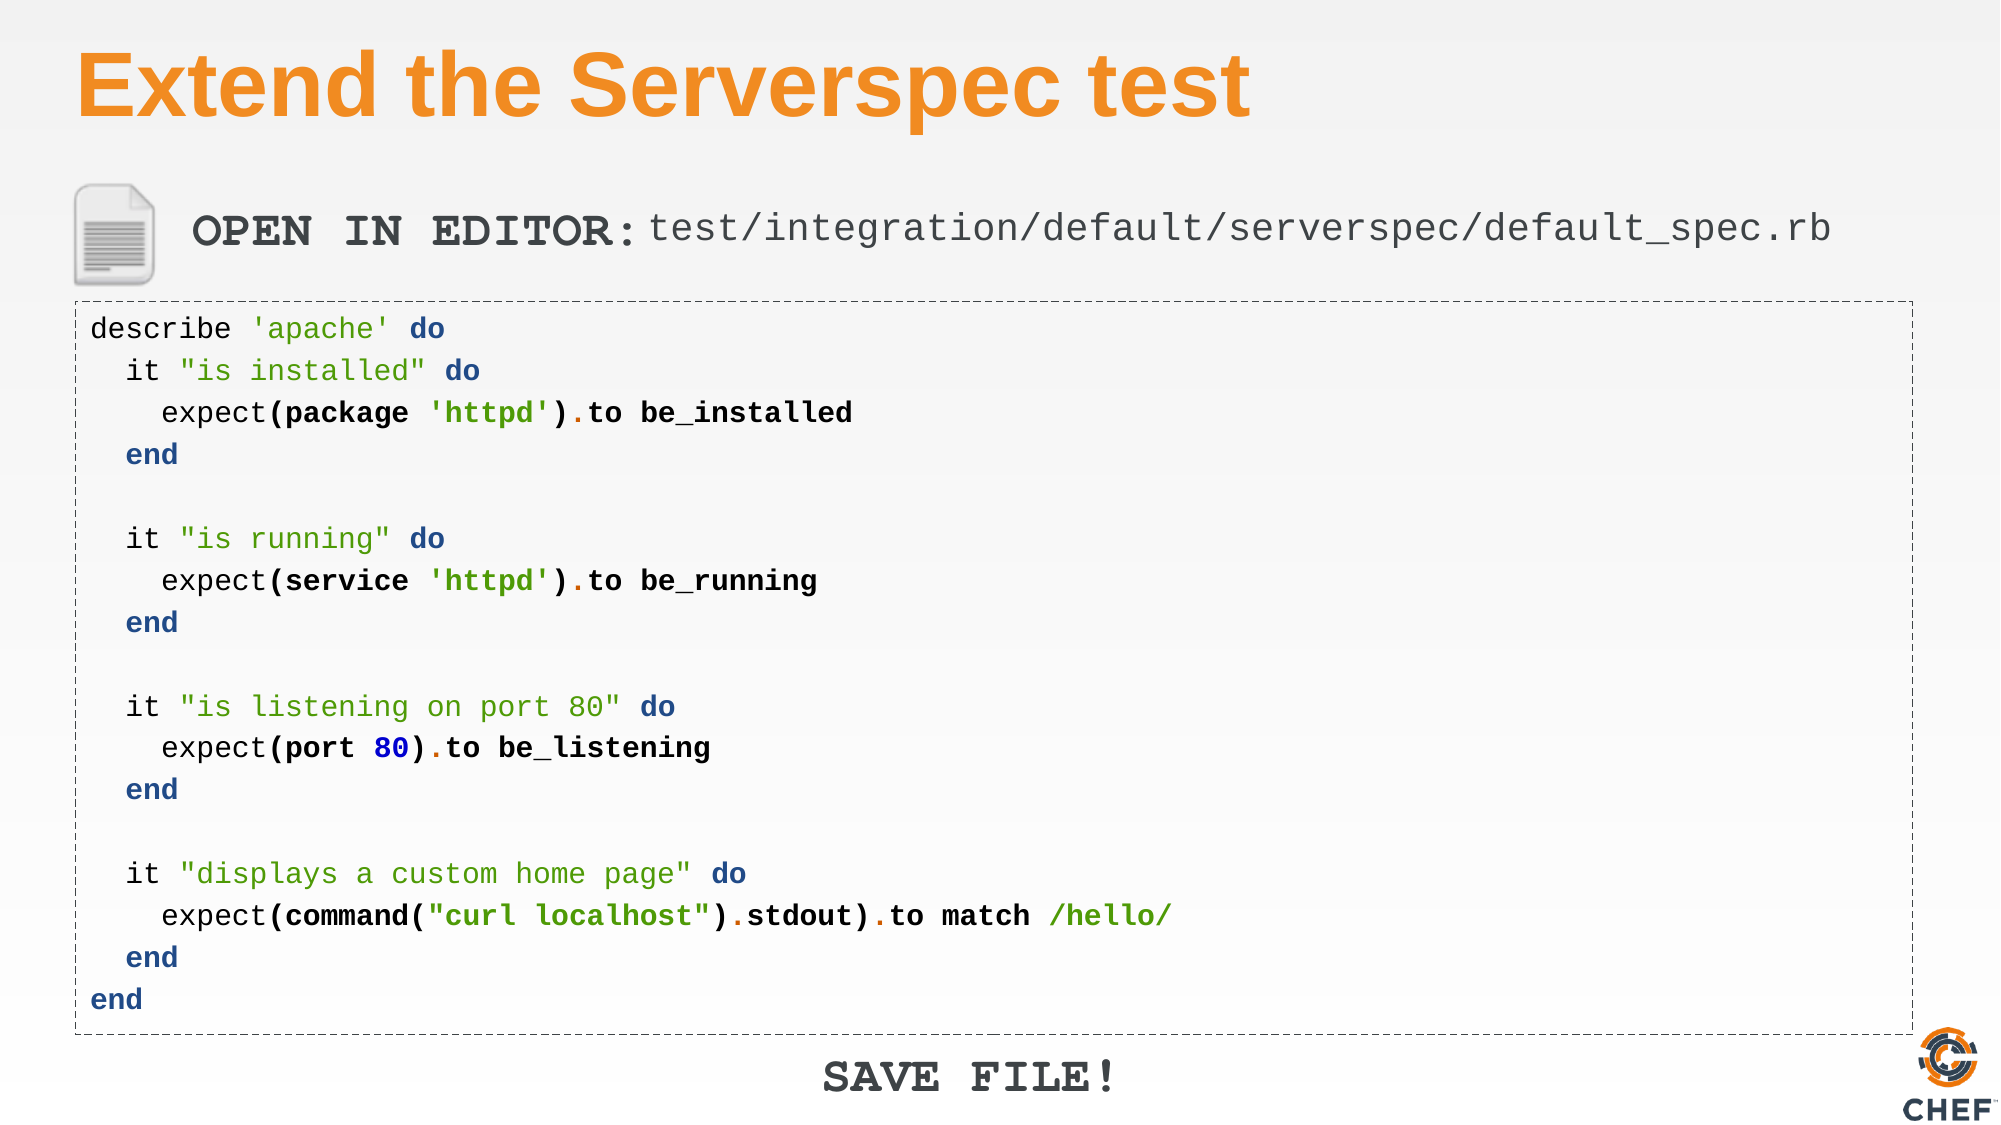

# Extend the Serverspec test
test/integration/default/serverspec/default_spec.rb
describe 'apache' do
  it "is installed" do
    expect(package 'httpd').to be_installed
  end

  it "is running" do
    expect(service 'httpd').to be_running
  end

  it "is listening on port 80" do
    expect(port 80).to be_listening
  end

  it "displays a custom home page" do
    expect(command("curl localhost").stdout).to match /hello/
  end
end